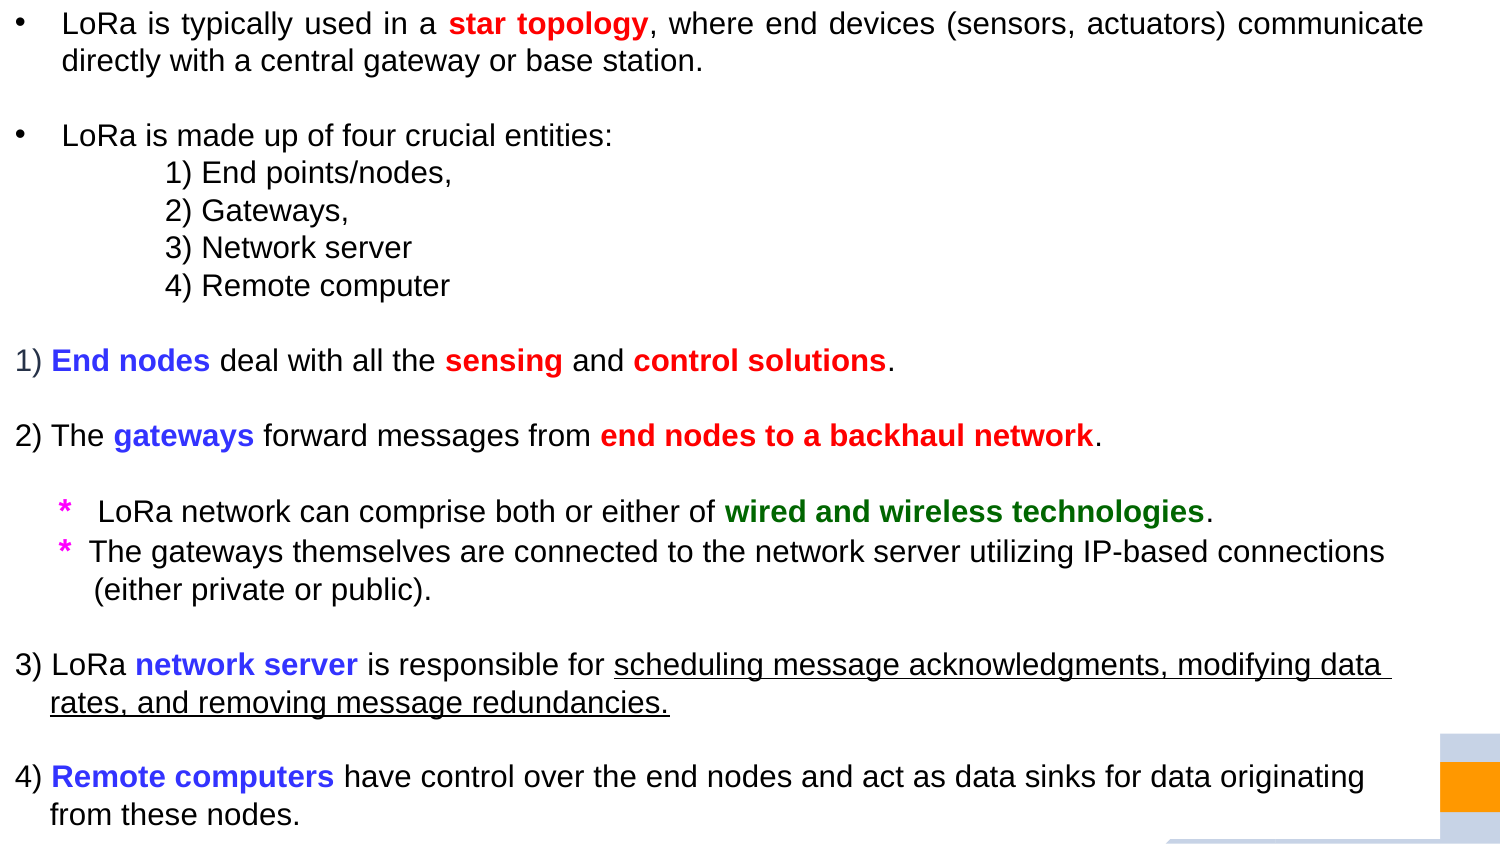

LoRa is typically used in a star topology, where end devices (sensors, actuators) communicate directly with a central gateway or base station.

LoRa is made up of four crucial entities:
	1) End points/nodes,
	2) Gateways,
	3) Network server
	4) Remote computer

1) End nodes deal with all the sensing and control solutions.

2) The gateways forward messages from end nodes to a backhaul network.

     *   LoRa network can comprise both or either of wired and wireless technologies.
     *  The gateways themselves are connected to the network server utilizing IP-based connections
         (either private or public).

3) LoRa network server is responsible for scheduling message acknowledgments, modifying data
    rates, and removing message redundancies.

4) Remote computers have control over the end nodes and act as data sinks for data originating
    from these nodes.